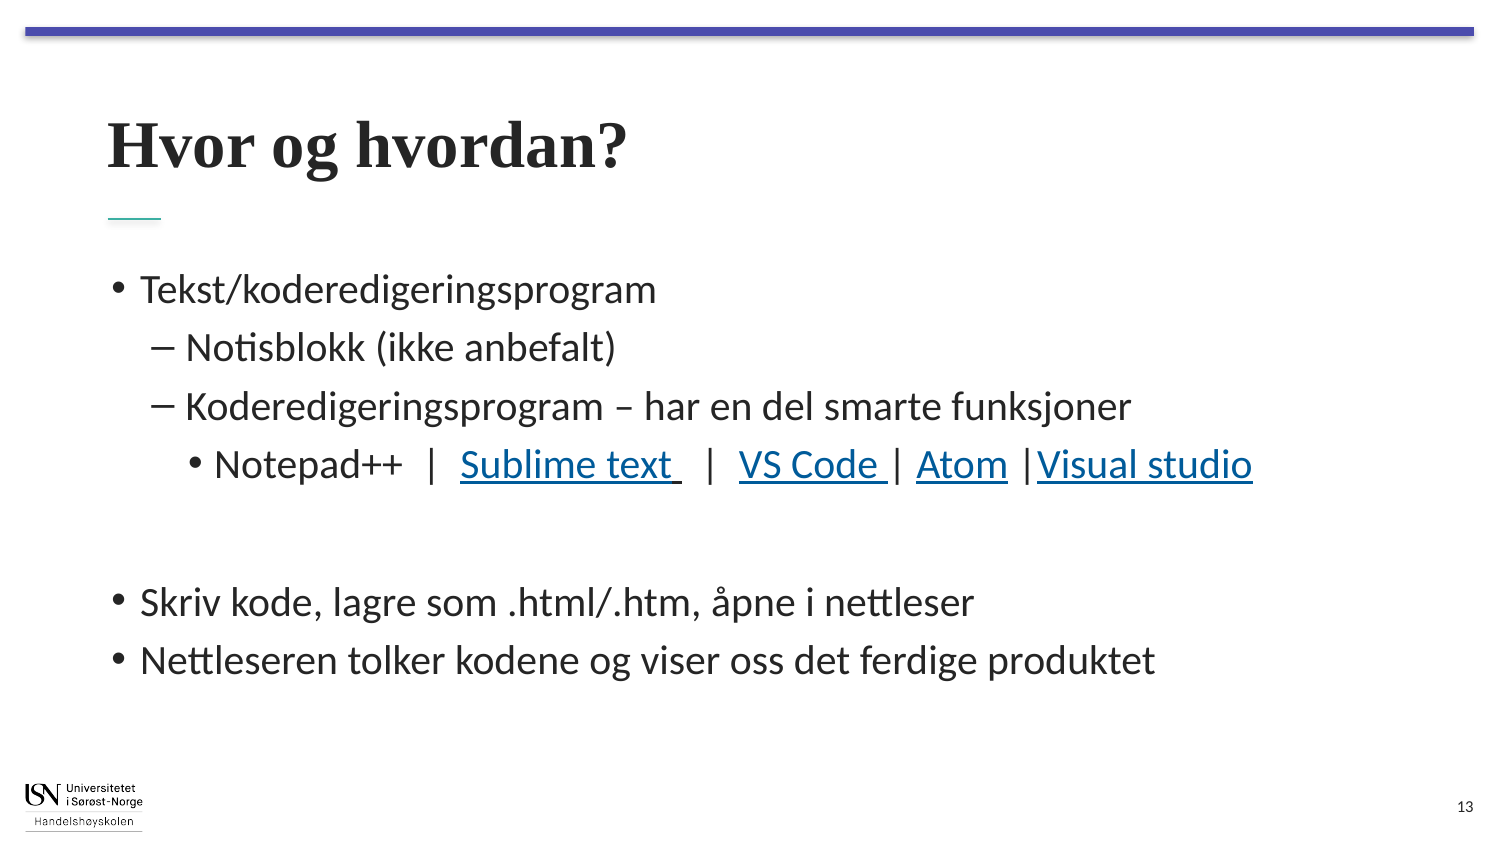

# Hvor og hvordan?
Tekst/koderedigeringsprogram
Notisblokk (ikke anbefalt)
Koderedigeringsprogram – har en del smarte funksjoner
Notepad++  |  Sublime text   |  VS Code | Atom |Visual studio

Skriv kode, lagre som .html/.htm, åpne i nettleser
Nettleseren tolker kodene og viser oss det ferdige produktet

13